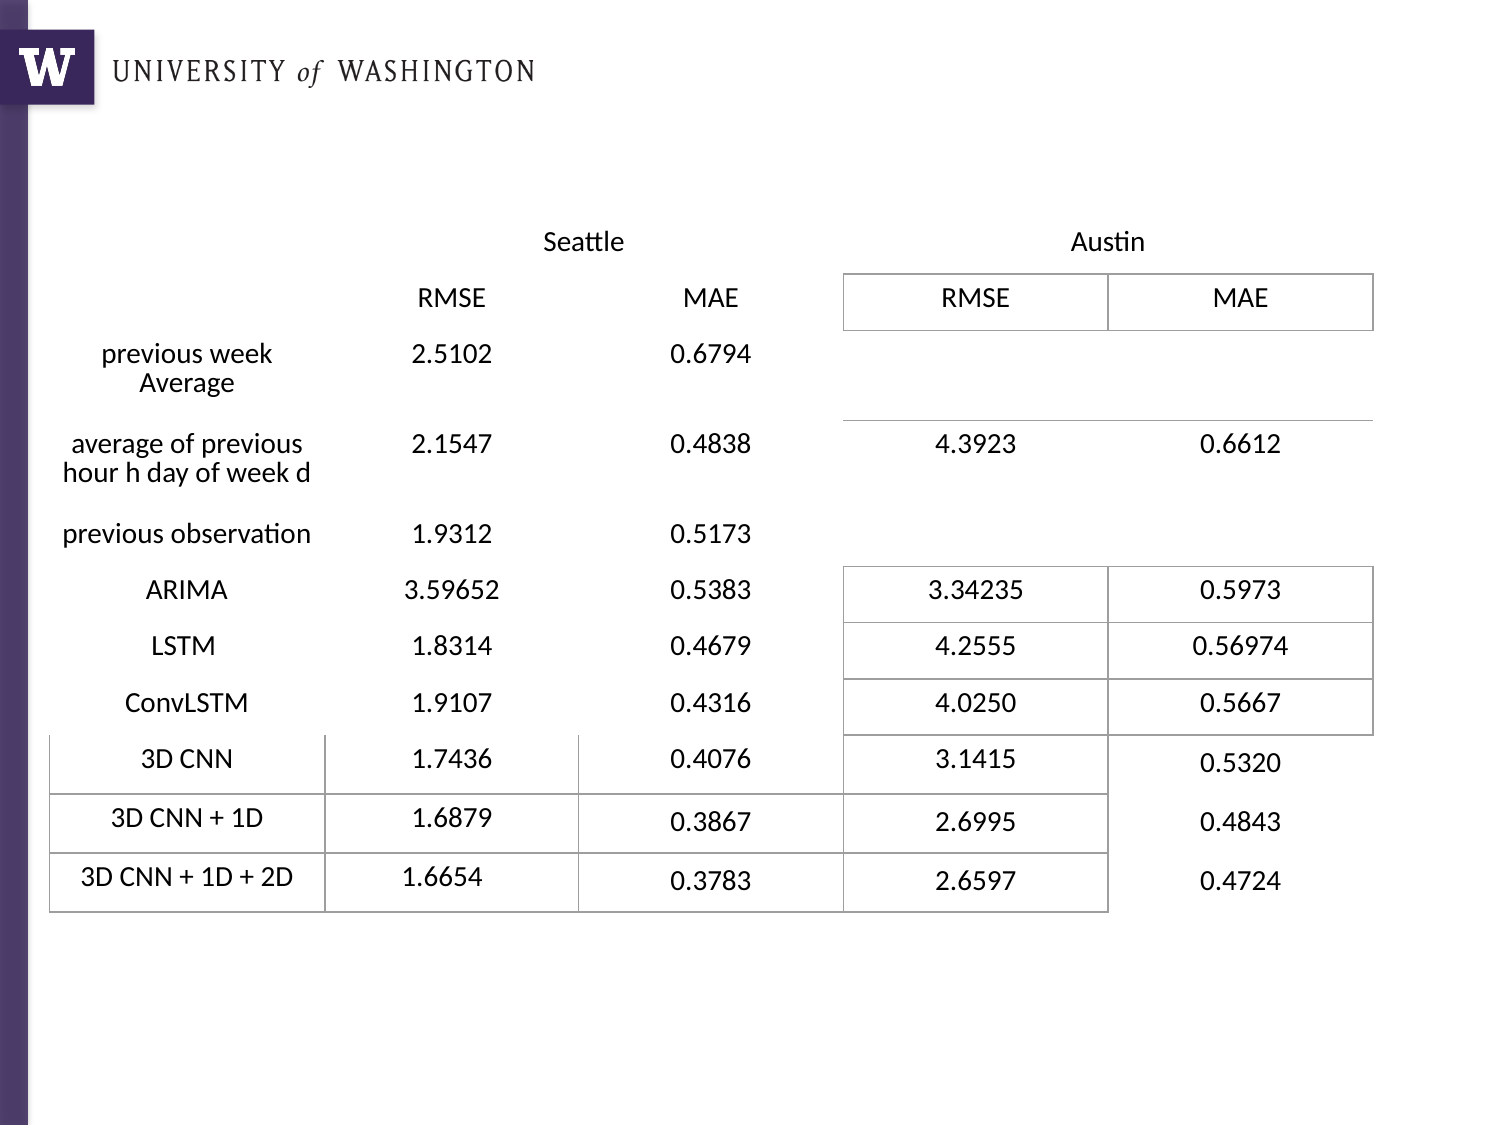

|  | Seattle |  | Austin |  |
| --- | --- | --- | --- | --- |
|  | RMSE | MAE | RMSE | MAE |
| previous week Average | 2.5102 | 0.6794 |  |  |
| average of previous hour h day of week d | 2.1547 | 0.4838 | 4.3923 | 0.6612 |
| previous observation | 1.9312 | 0.5173 |  |  |
| ARIMA | 3.59652 | 0.5383 | 3.34235 | 0.5973 |
| LSTM | 1.8314 | 0.4679 | 4.2555 | 0.56974 |
| ConvLSTM | 1.9107 | 0.4316 | 4.0250 | 0.5667 |
| 3D CNN | 1.7436 | 0.4076 | 3.1415 | 0.5320 |
| 3D CNN + 1D | 1.6879 | 0.3867 | 2.6995 | 0.4843 |
| 3D CNN + 1D + 2D | 1.6654 | 0.3783 | 2.6597 | 0.4724 |